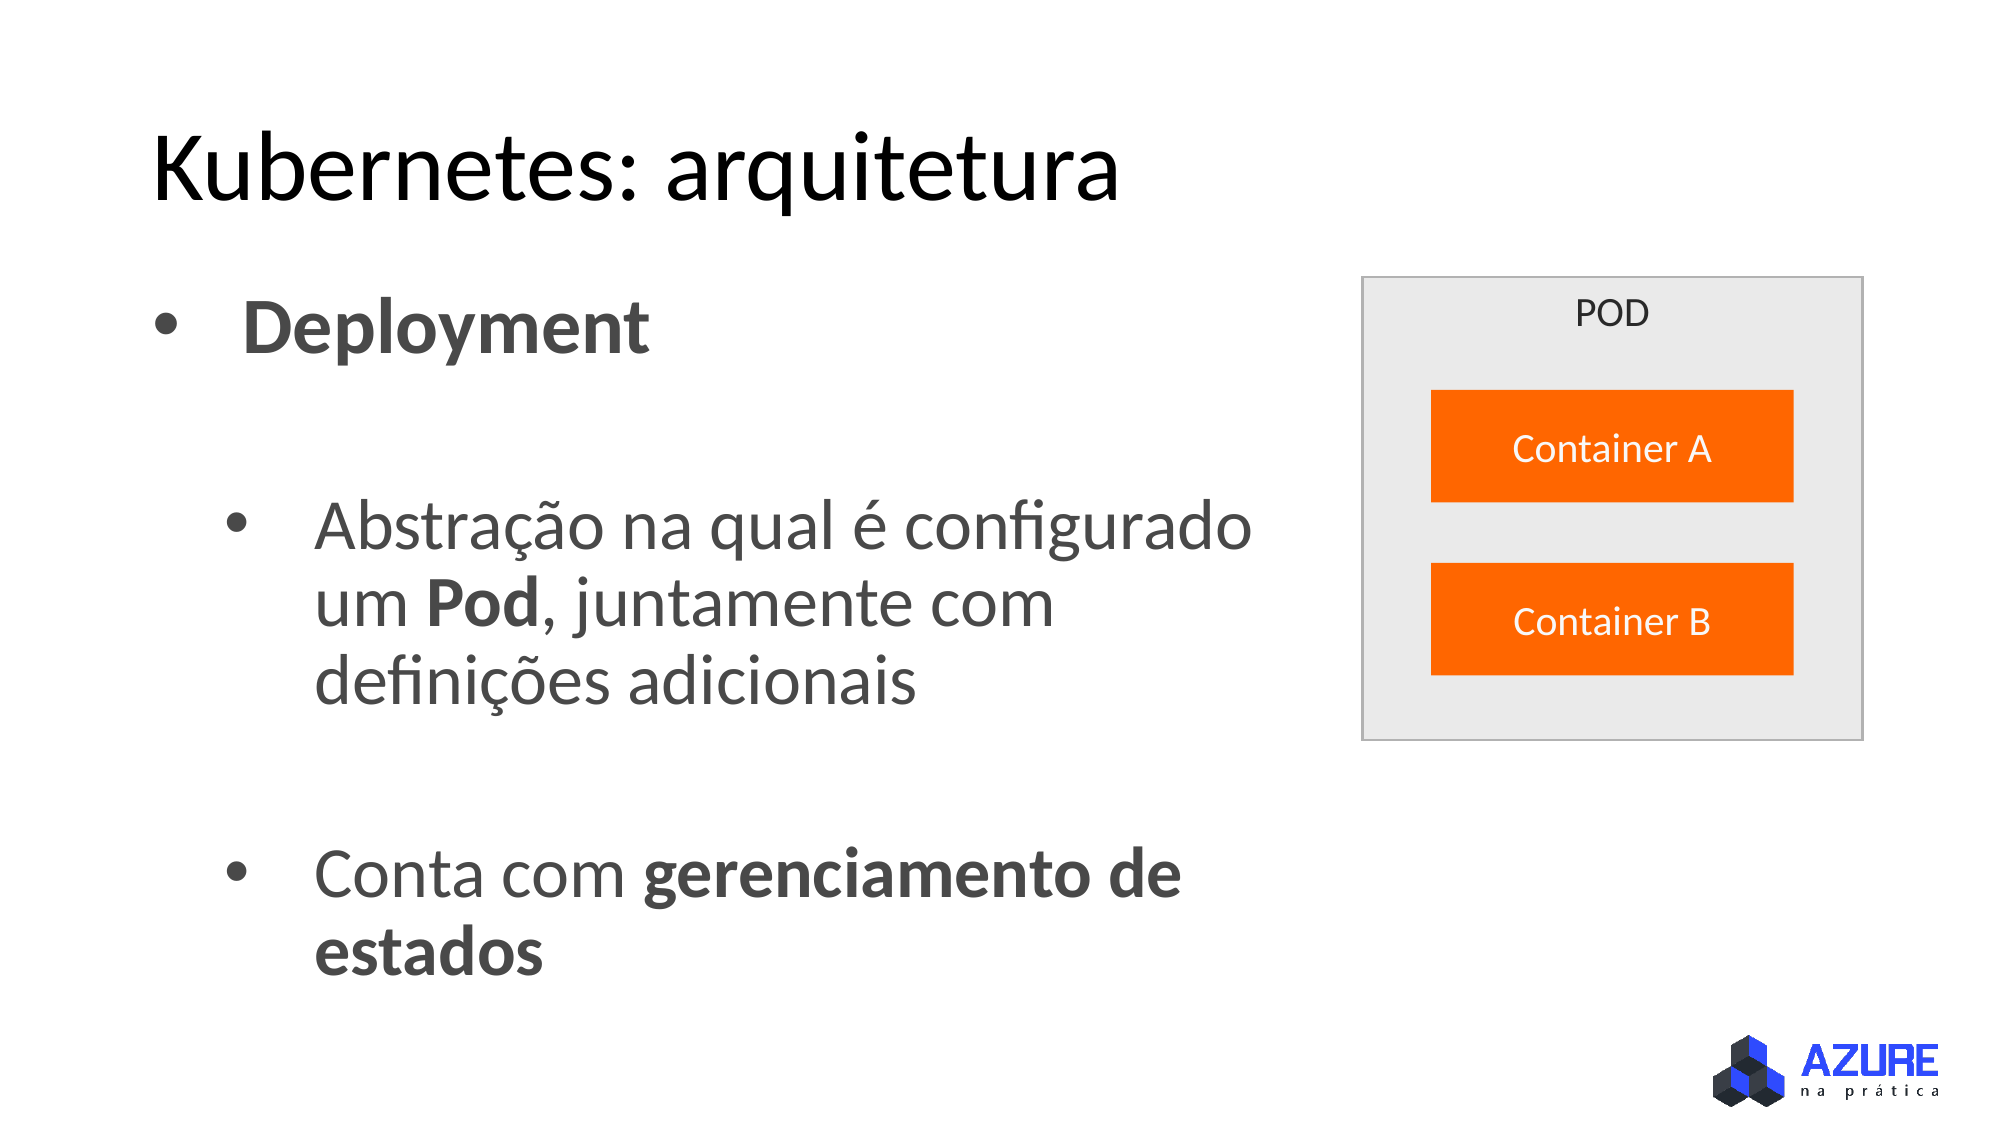

# Kubernetes: arquitetura
Deployment

Abstração na qual é configurado um Pod, juntamente com definições adicionais

Conta com gerenciamento de estados
POD
Container A
Container B